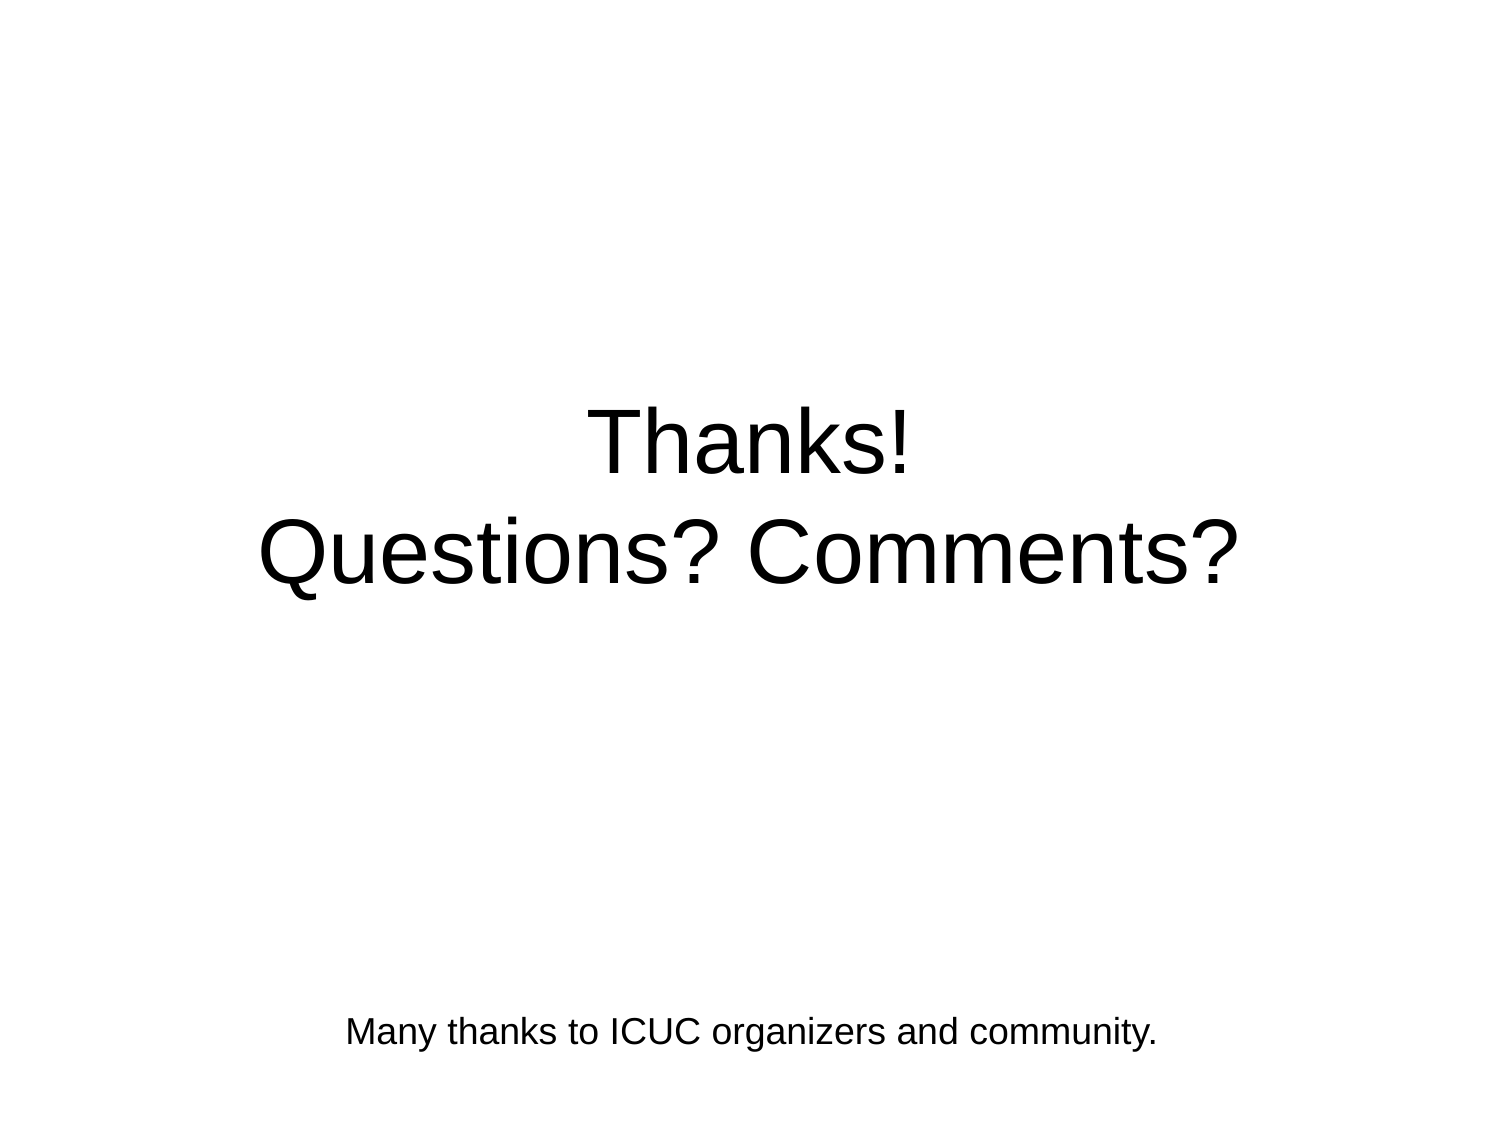

Thanks!
Questions? Comments?
Many thanks to ICUC organizers and community.